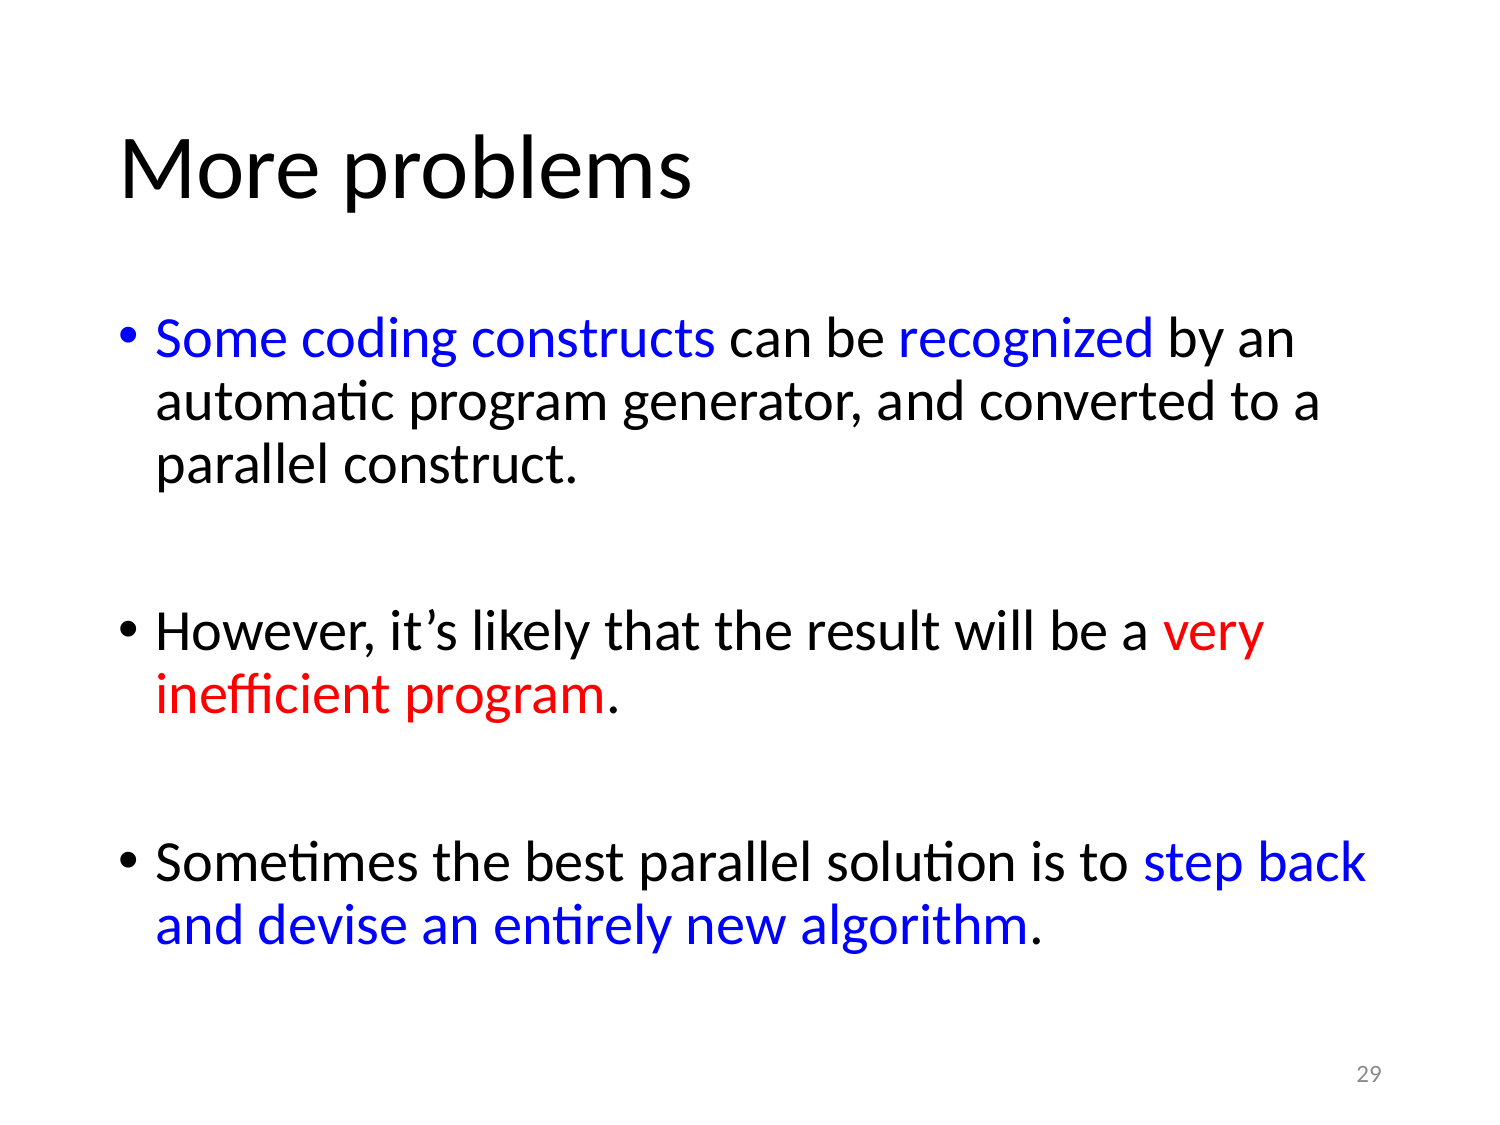

# More problems
Some coding constructs can be recognized by an automatic program generator, and converted to a parallel construct.

However, it’s likely that the result will be a very inefficient program.

Sometimes the best parallel solution is to step back and devise an entirely new algorithm.
29